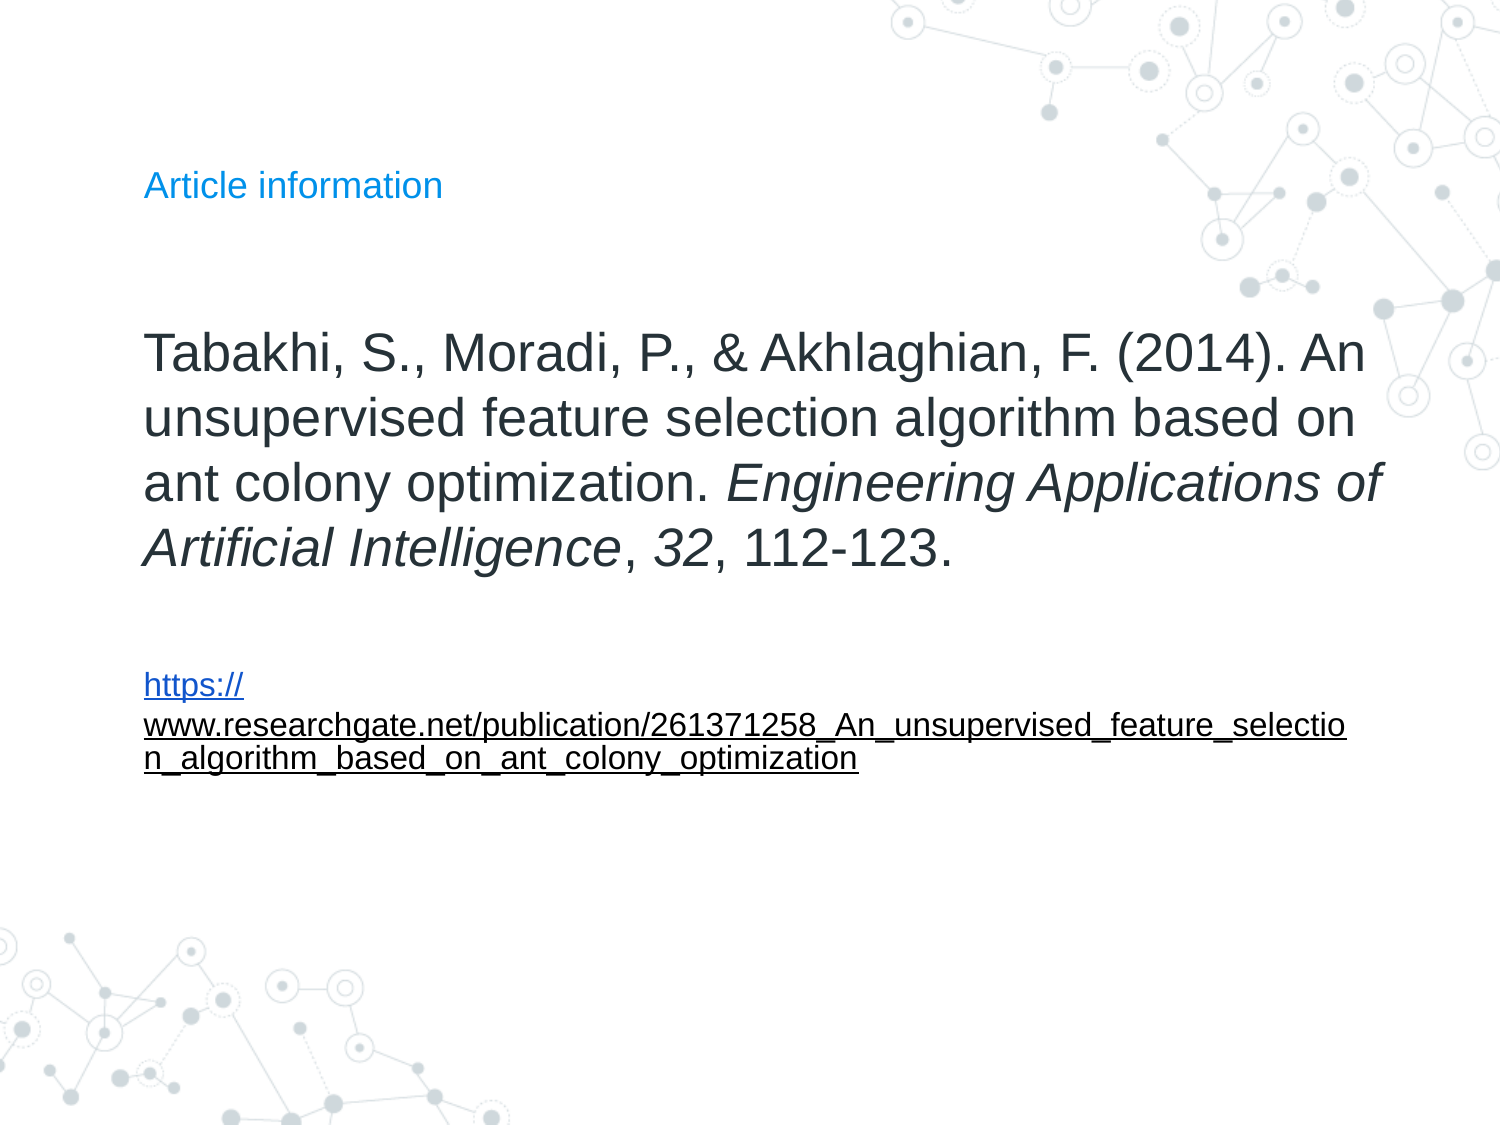

# Article information
Tabakhi, S., Moradi, P., & Akhlaghian, F. (2014). An unsupervised feature selection algorithm based on ant colony optimization. Engineering Applications of Artificial Intelligence, 32, 112-123.
https://www.researchgate.net/publication/261371258_An_unsupervised_feature_selection_algorithm_based_on_ant_colony_optimization